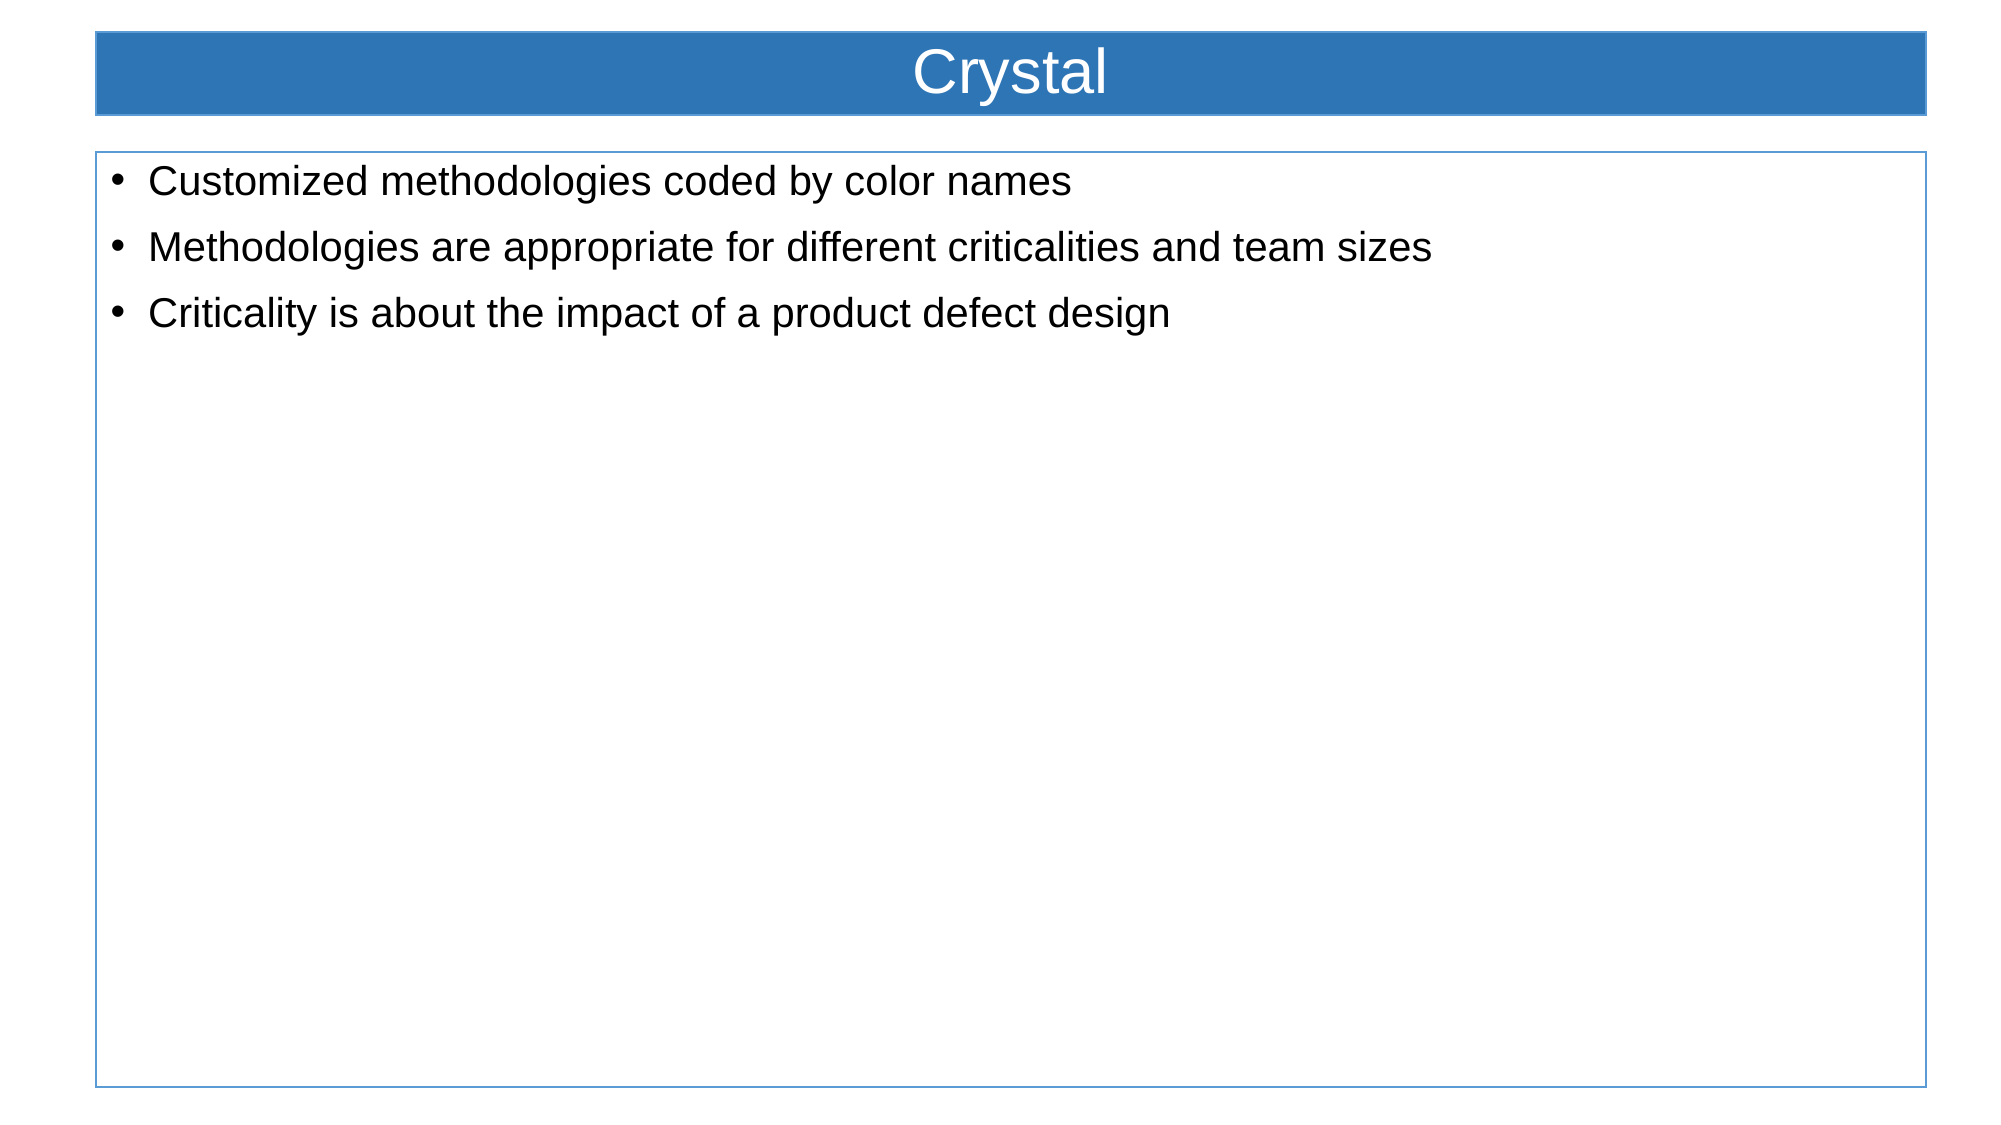

# Crystal
Customized methodologies coded by color names
Methodologies are appropriate for different criticalities and team sizes
Criticality is about the impact of a product defect design